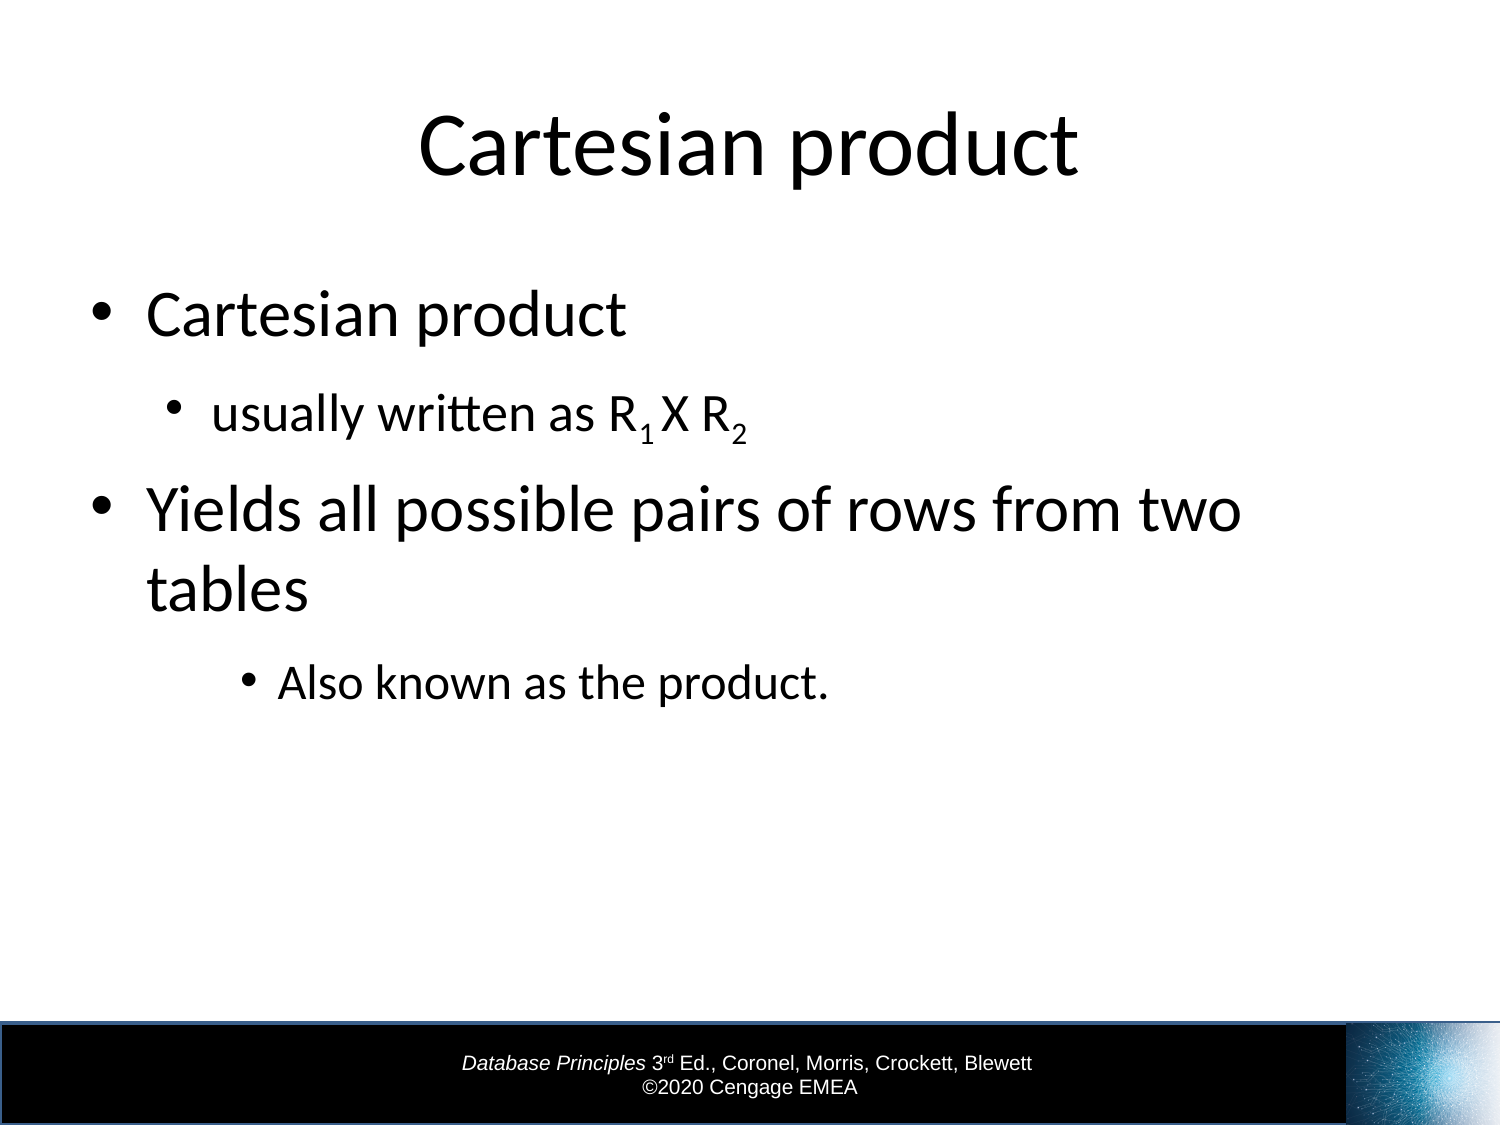

# Cartesian product
Cartesian product
usually written as R1 X R2
Yields all possible pairs of rows from two tables
Also known as the product.